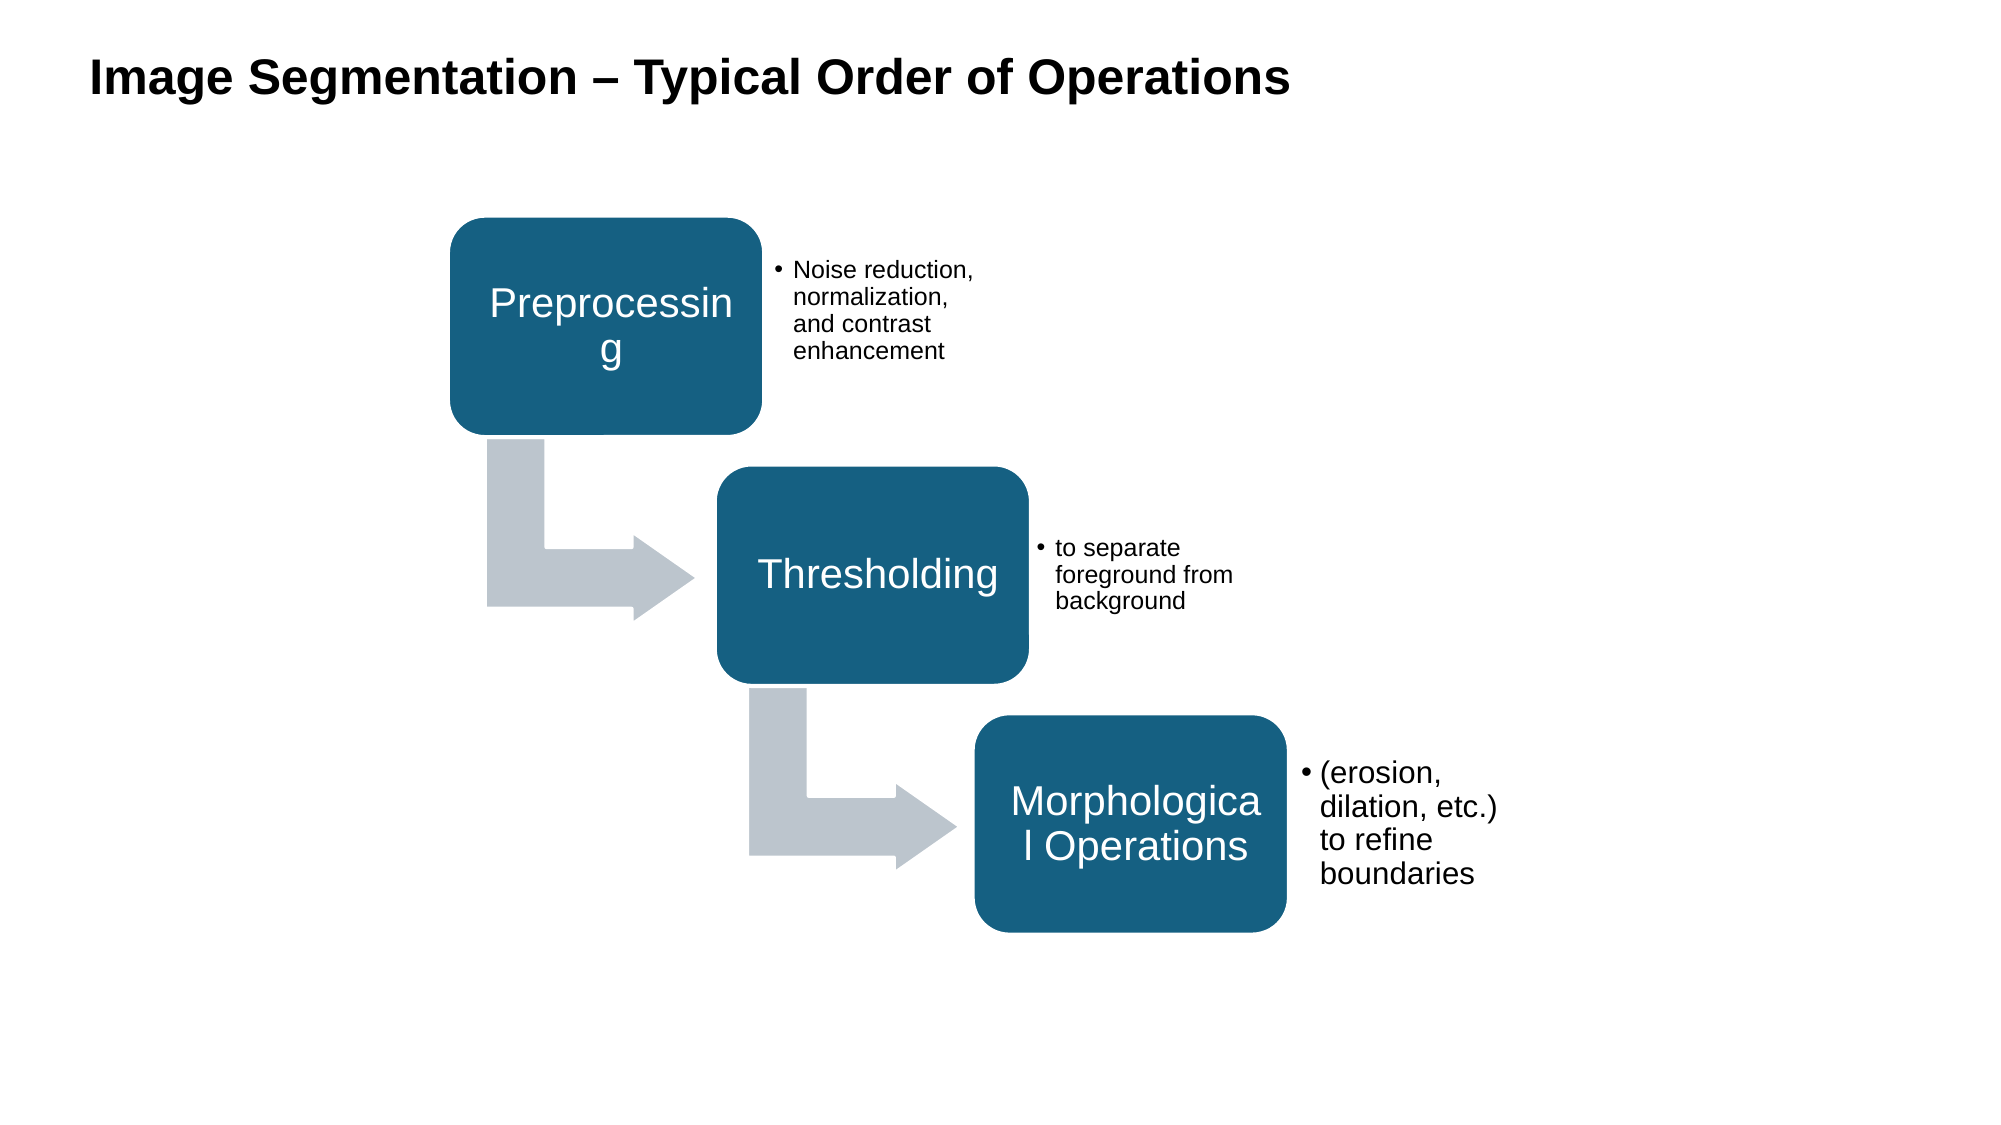

Image Segmentation – Typical Order of Operations
Preprocessing
Noise reduction, normalization, and contrast enhancement

Thresholding
to separate foreground from background
Morphological Operations
(erosion, dilation, etc.) to refine boundaries